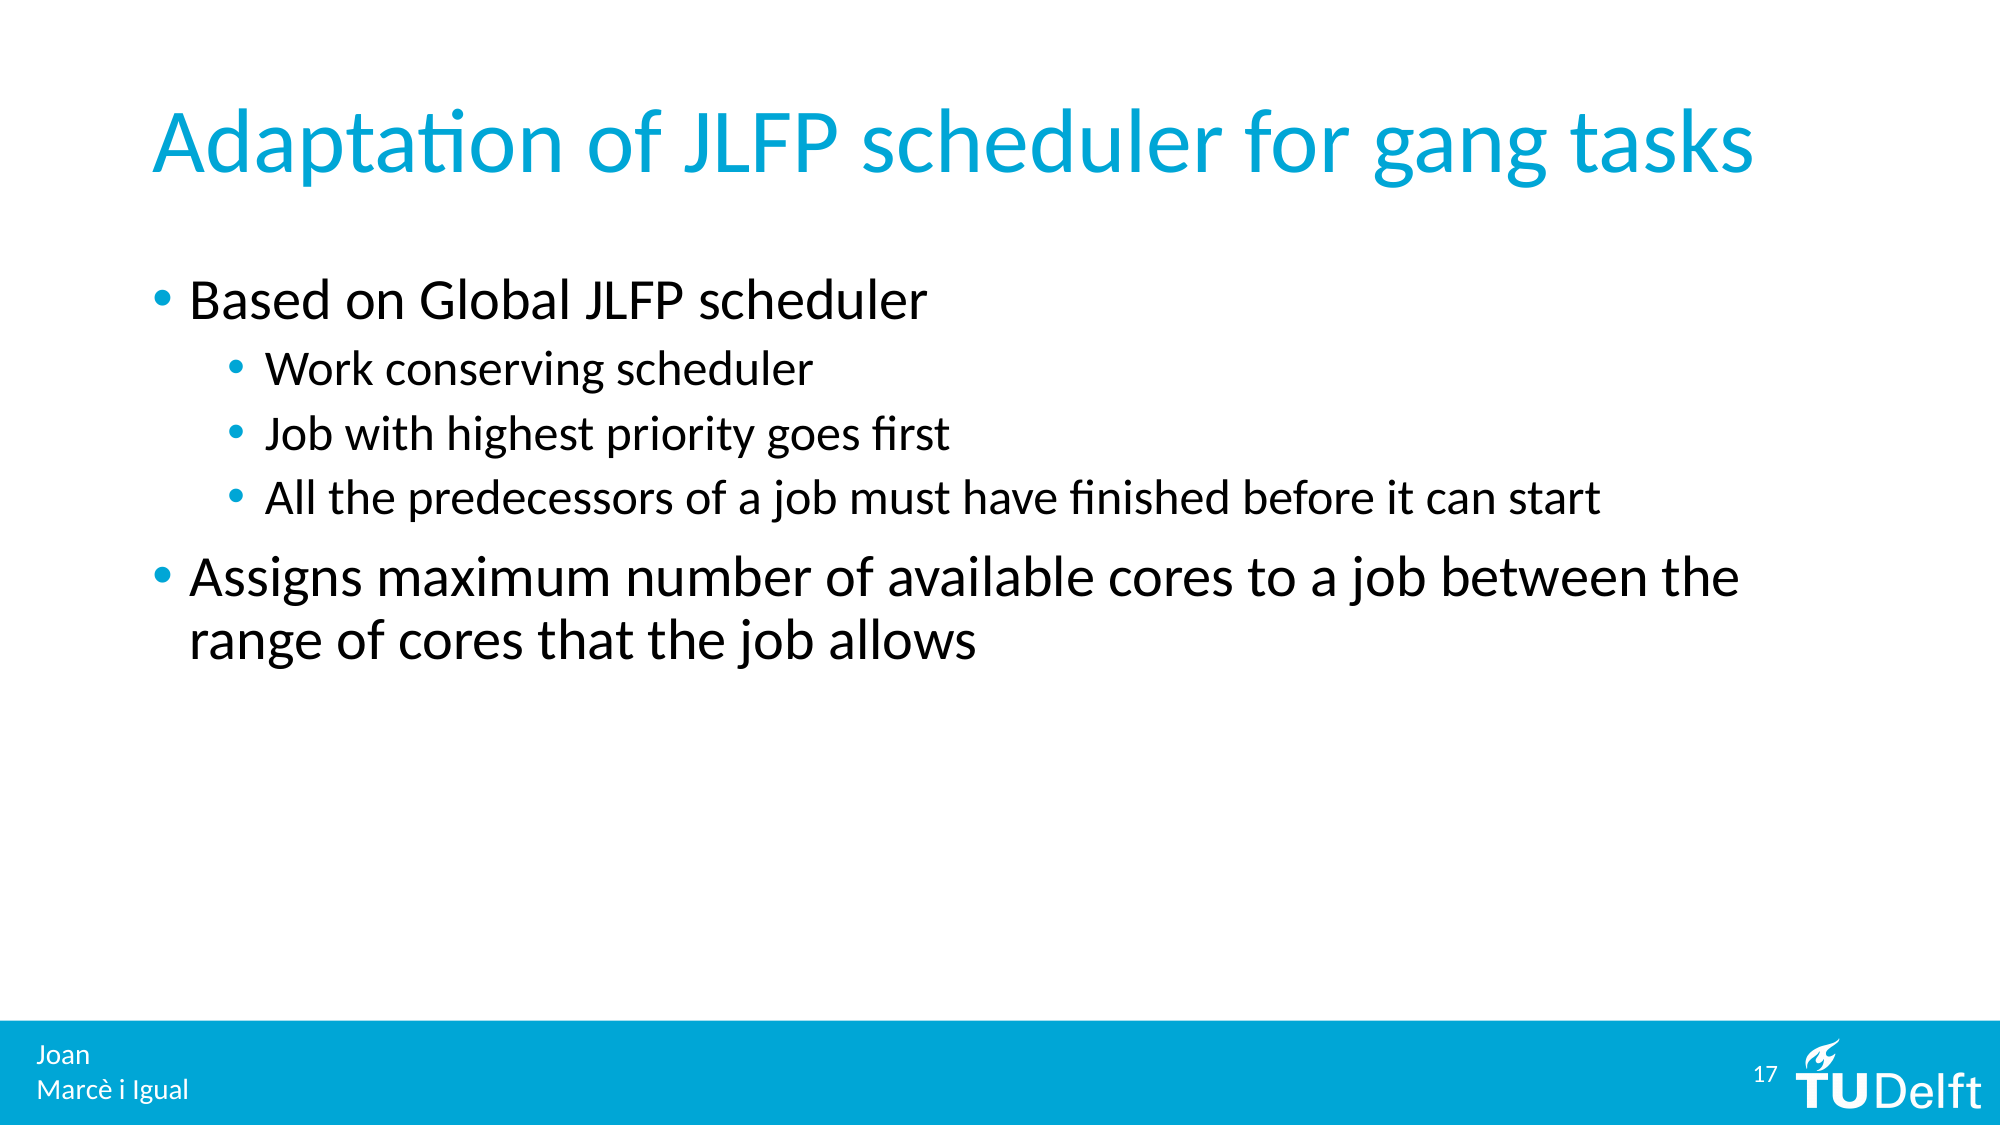

# Adaptation of JLFP scheduler for gang tasks
Based on Global JLFP scheduler
Work conserving scheduler
Job with highest priority goes first
All the predecessors of a job must have finished before it can start
Assigns maximum number of available cores to a job between the range of cores that the job allows

17